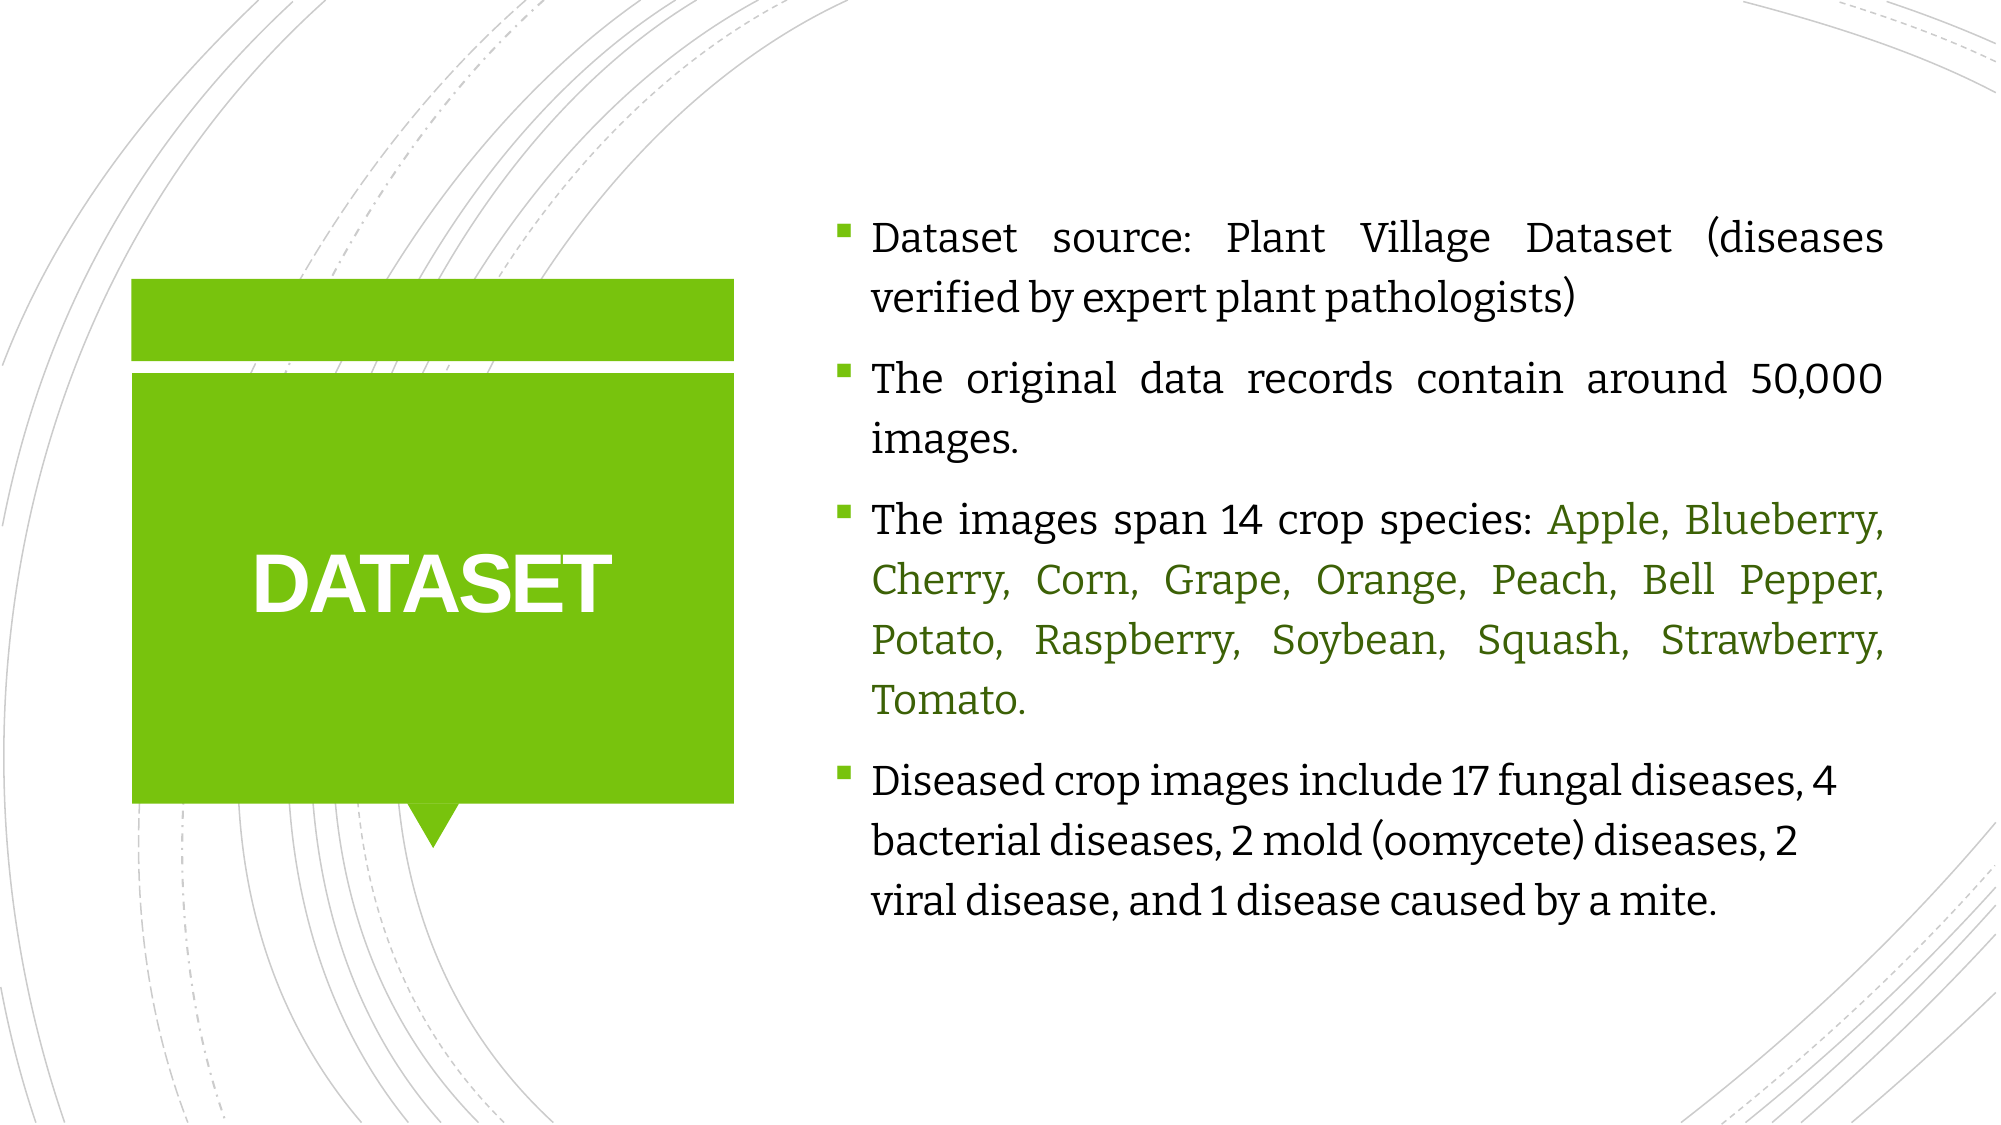

Dataset source: Plant Village Dataset (diseases verified by expert plant pathologists)
The original data records contain around 50,000 images.
The images span 14 crop species: Apple, Blueberry, Cherry, Corn, Grape, Orange, Peach, Bell Pepper, Potato, Raspberry, Soybean, Squash, Strawberry, Tomato.
Diseased crop images include 17 fungal diseases, 4 bacterial diseases, 2 mold (oomycete) diseases, 2 viral disease, and 1 disease caused by a mite.
# DATASET